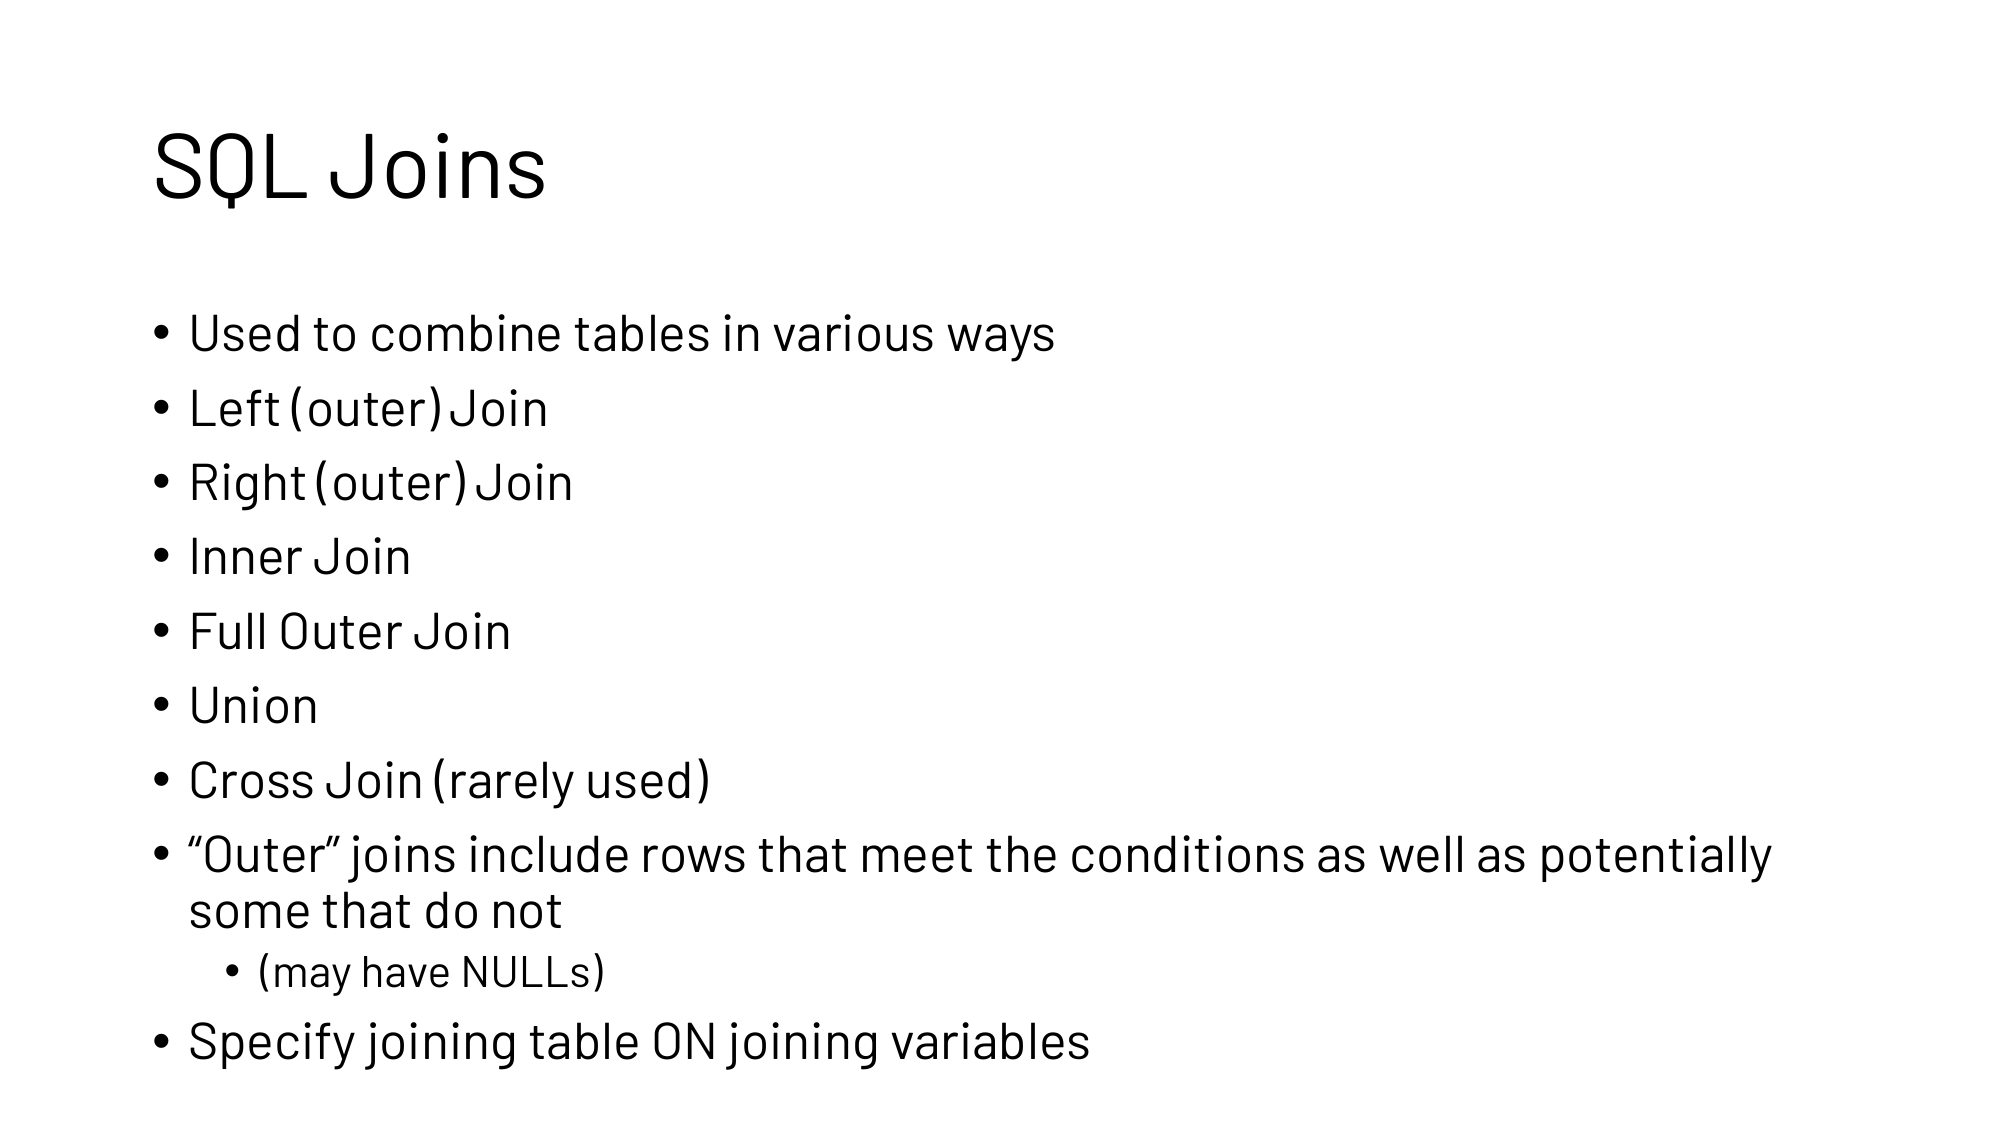

# SQL Joins
Used to combine tables in various ways
Left (outer) Join
Right (outer) Join
Inner Join
Full Outer Join
Union
Cross Join (rarely used)
“Outer” joins include rows that meet the conditions as well as potentially some that do not
(may have NULLs)
Specify joining table ON joining variables